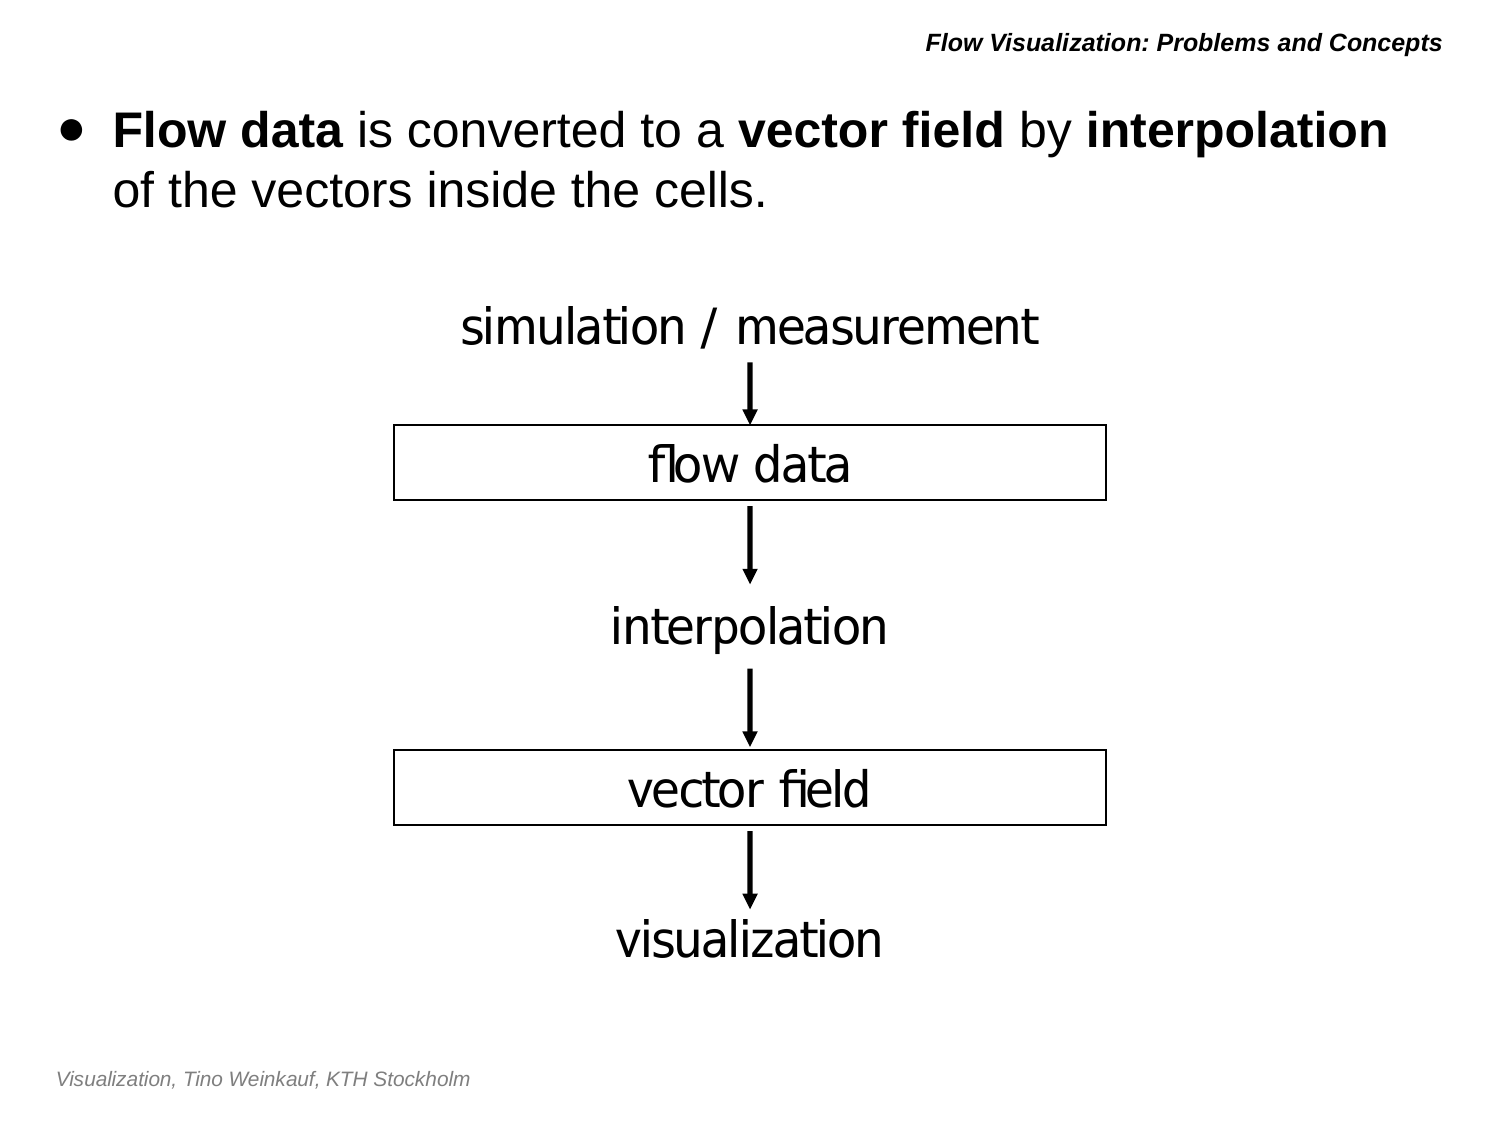

# Flow Visualization: Problems and Concepts
Flow data is converted to a vector field by interpolation of the vectors inside the cells.

simulation / measurement

flow data

interpolation

vector field

visualization